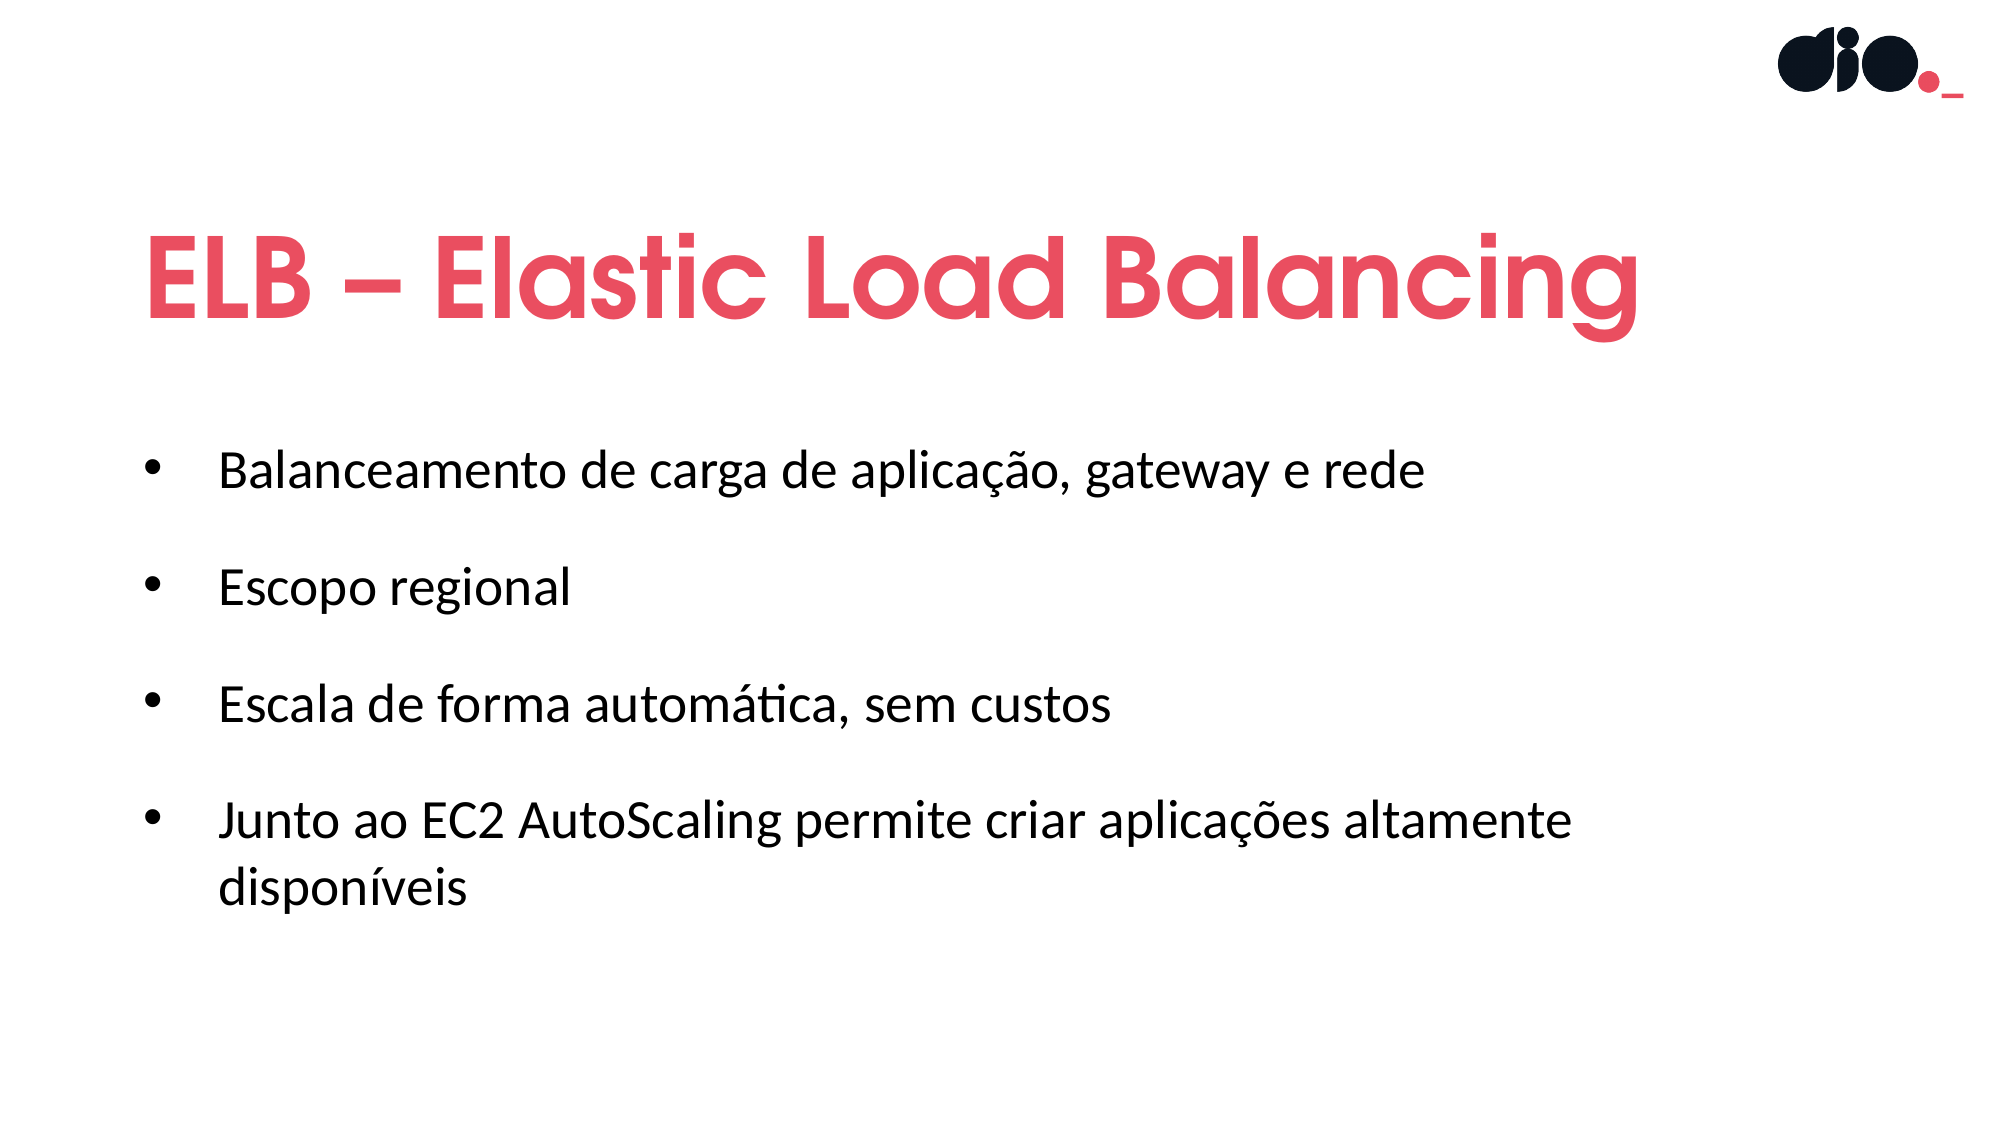

ELB – Elastic Load Balancing
Balanceamento de carga de aplicação, gateway e rede
Escopo regional
Escala de forma automática, sem custos
Junto ao EC2 AutoScaling permite criar aplicações altamente disponíveis